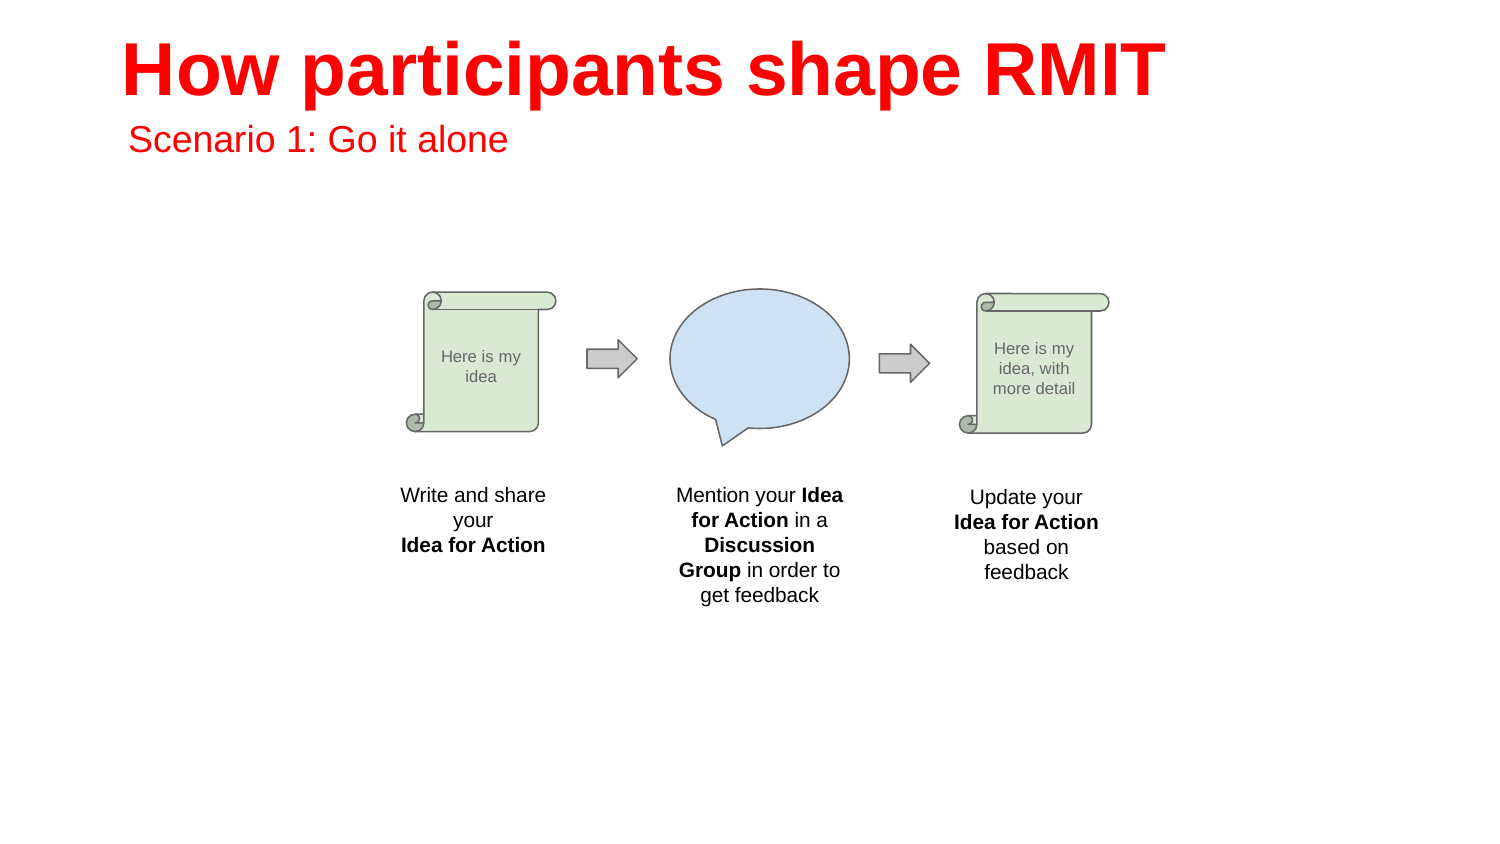

# How participants shape RMIT
Scenario 1: Go it alone

Here is my idea
Here is my idea, with more detail

Write and share your
Idea for Action

Mention your Idea for Action in a Discussion Group in order to get feedback

Update your
Idea for Action
based on feedback